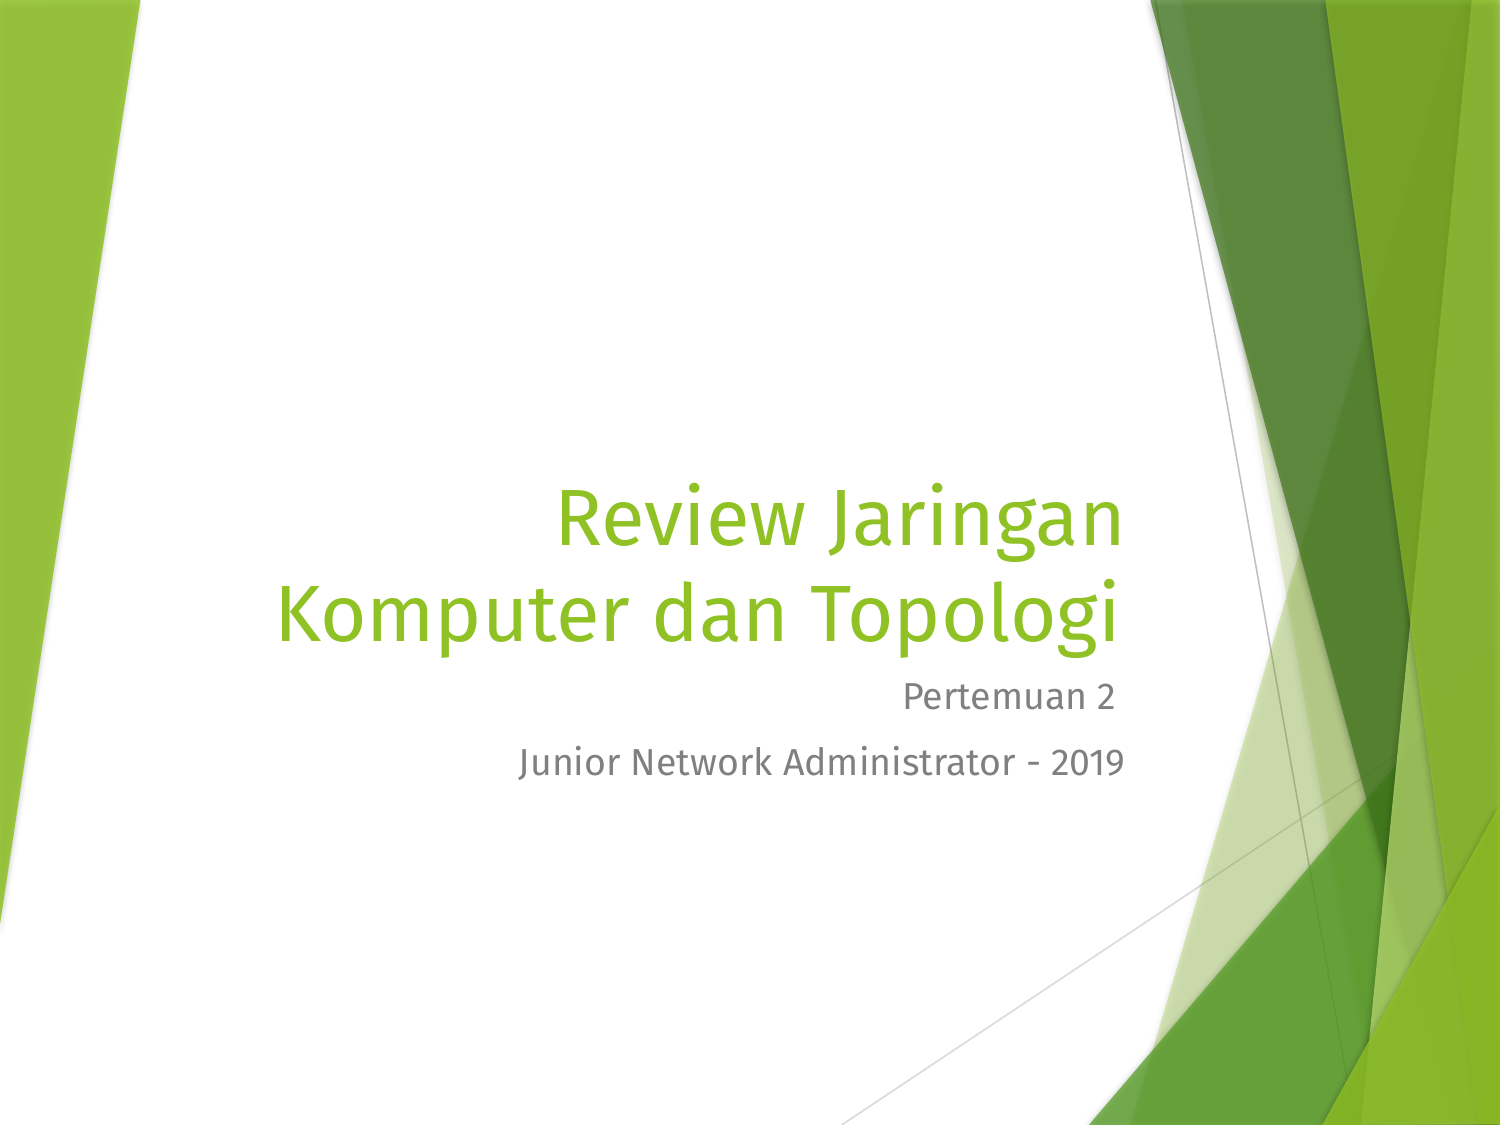

# Review Jaringan Komputer dan Topologi
Pertemuan 2
Junior Network Administrator - 2019